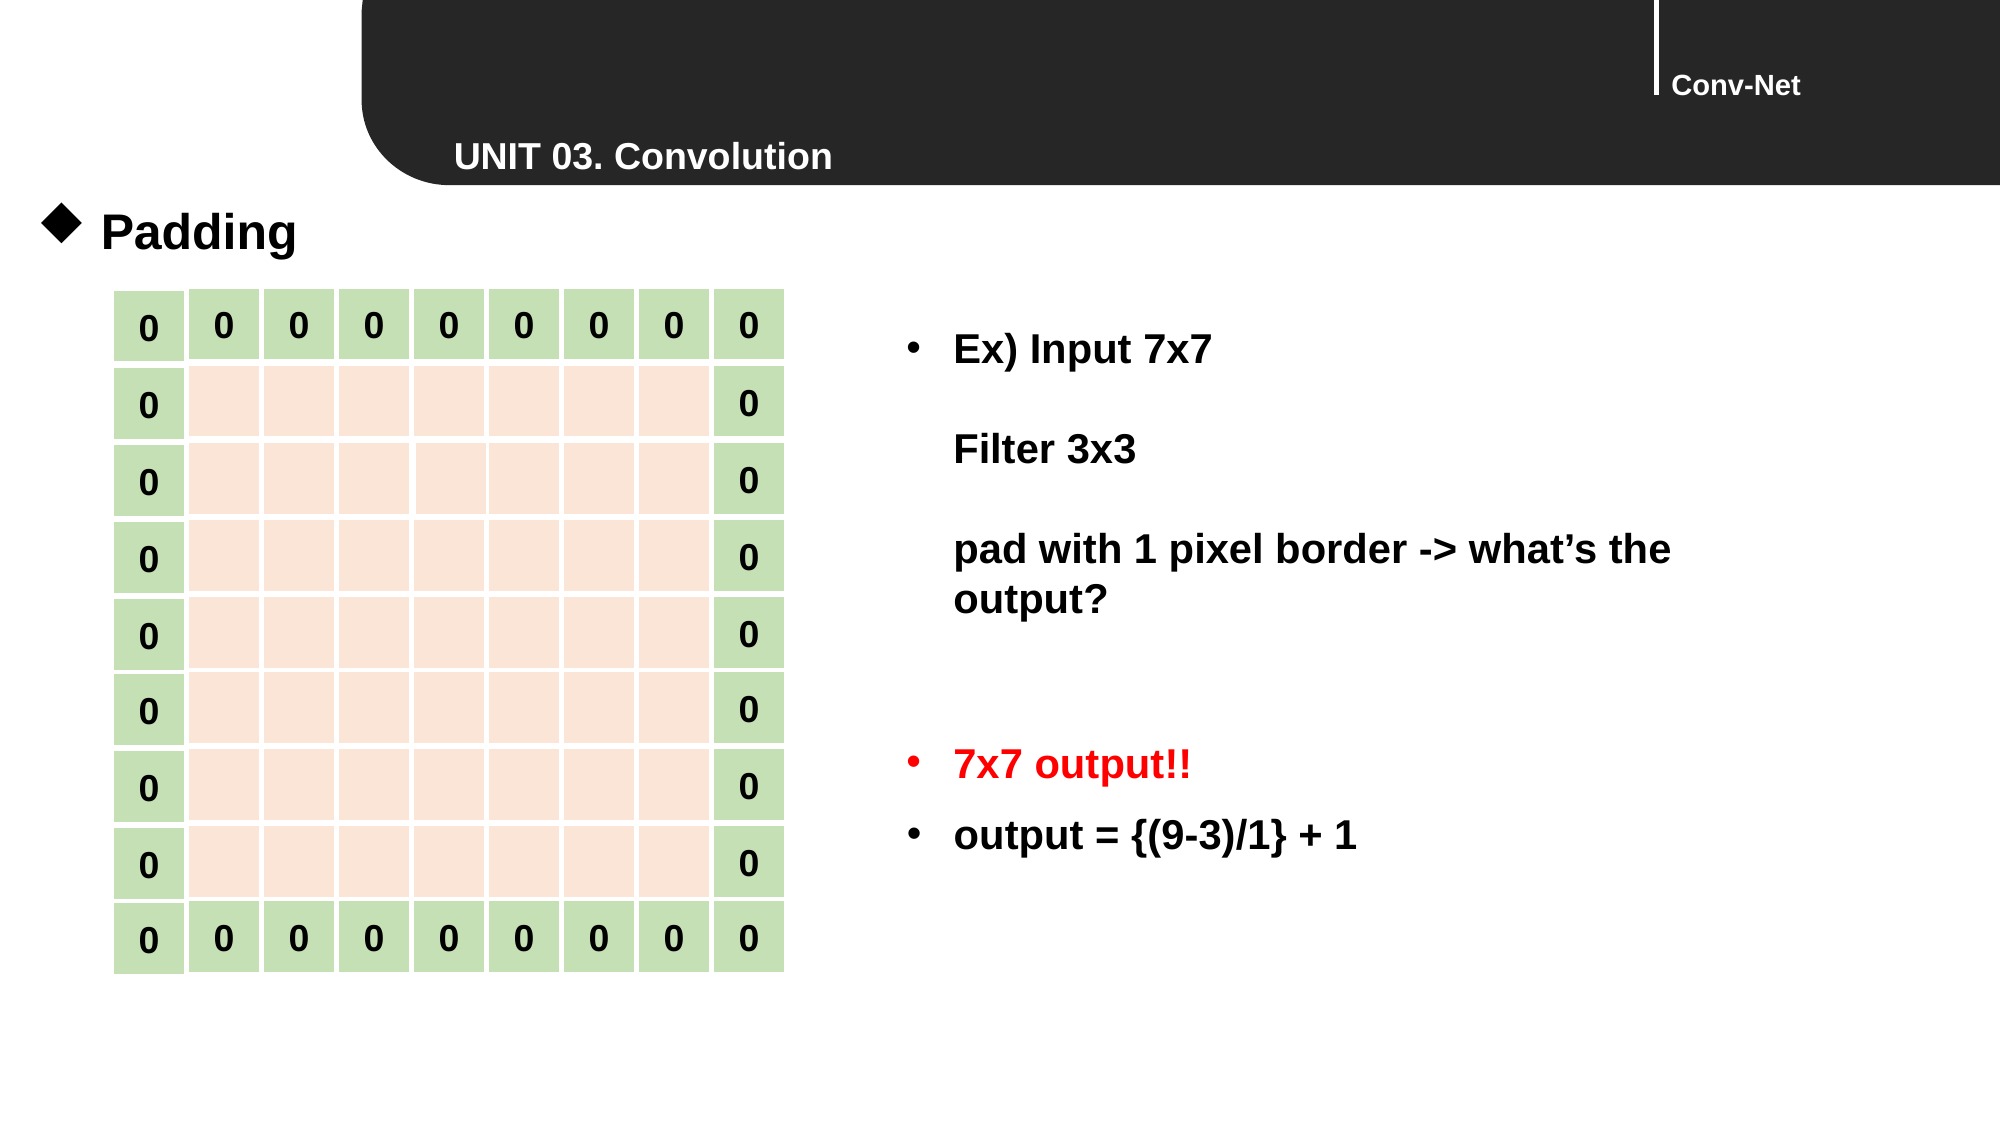

Padding
0
0
0
0
0
0
0
0
0
Ex) Input 7x7
Filter 3x3
pad with 1 pixel border -> what’s the output?

0
0

0
0

0
0

0
0

0
0
7x7 output!!

0
0
output = {(9-3)/1} + 1

0
0
0
0
0
0
0
0
0
0
0